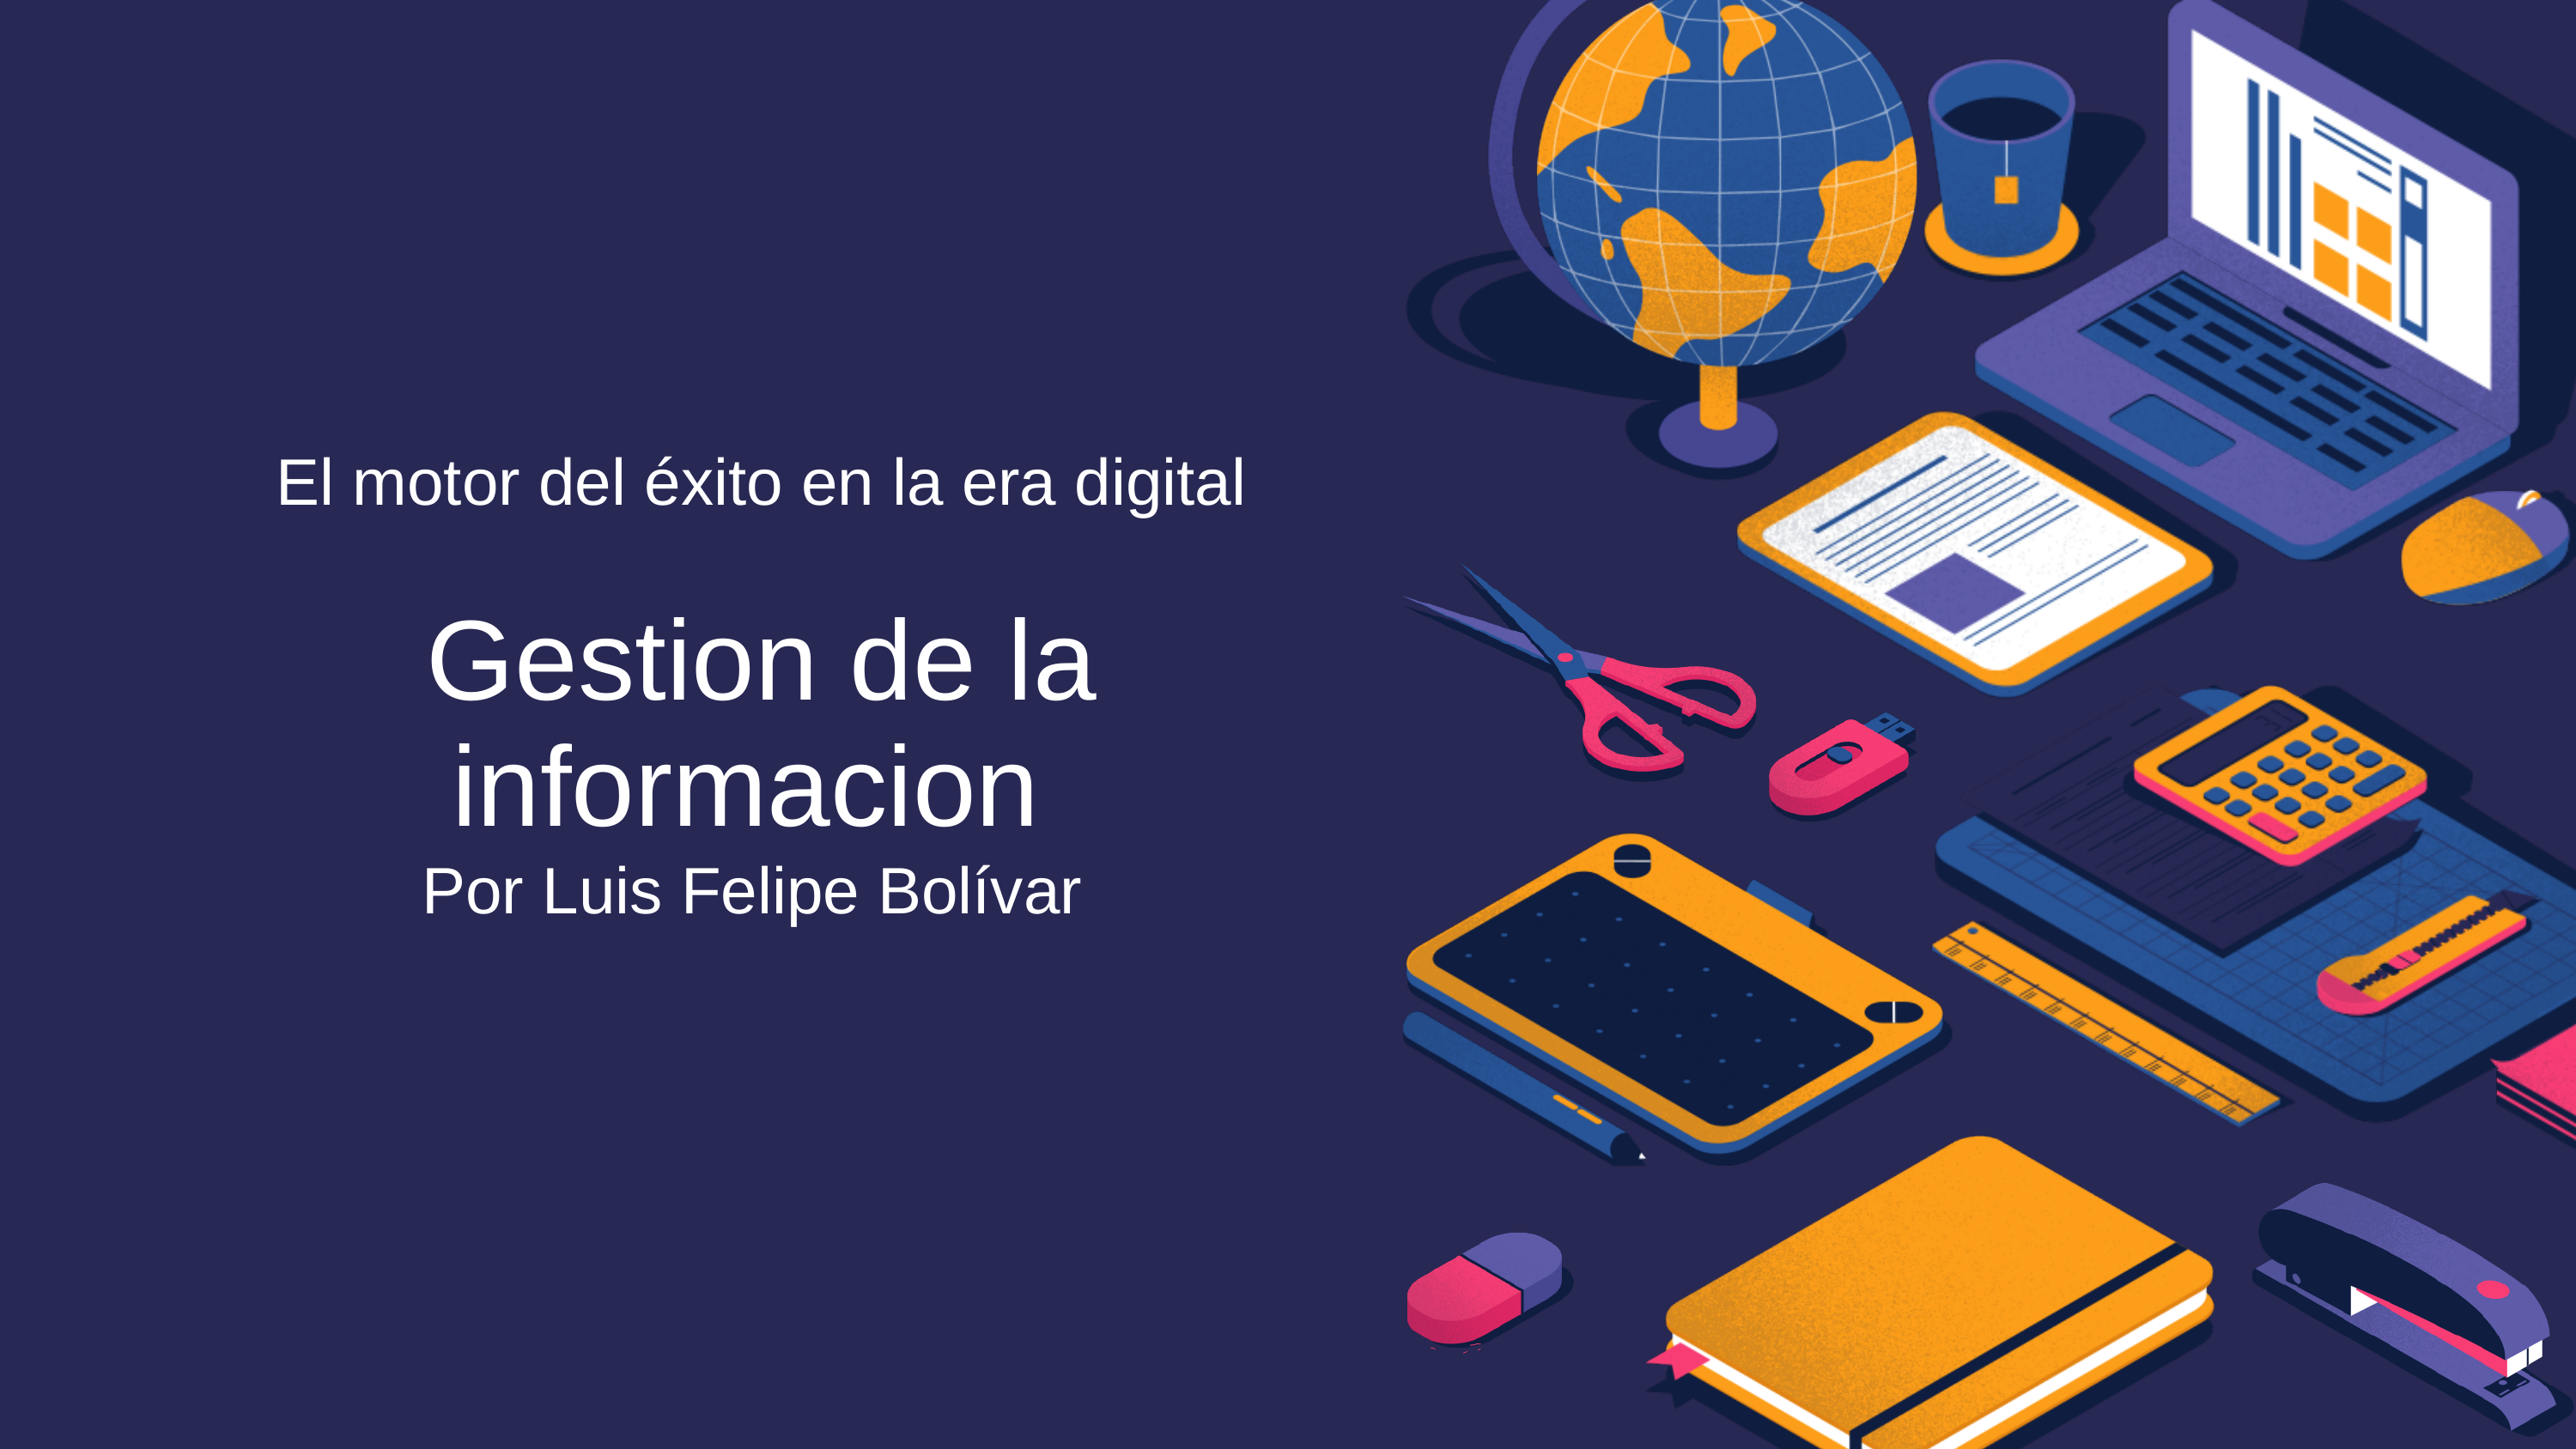

El motor del éxito en la era digital
Gestion de la informacion
Por Luis Felipe Bolívar